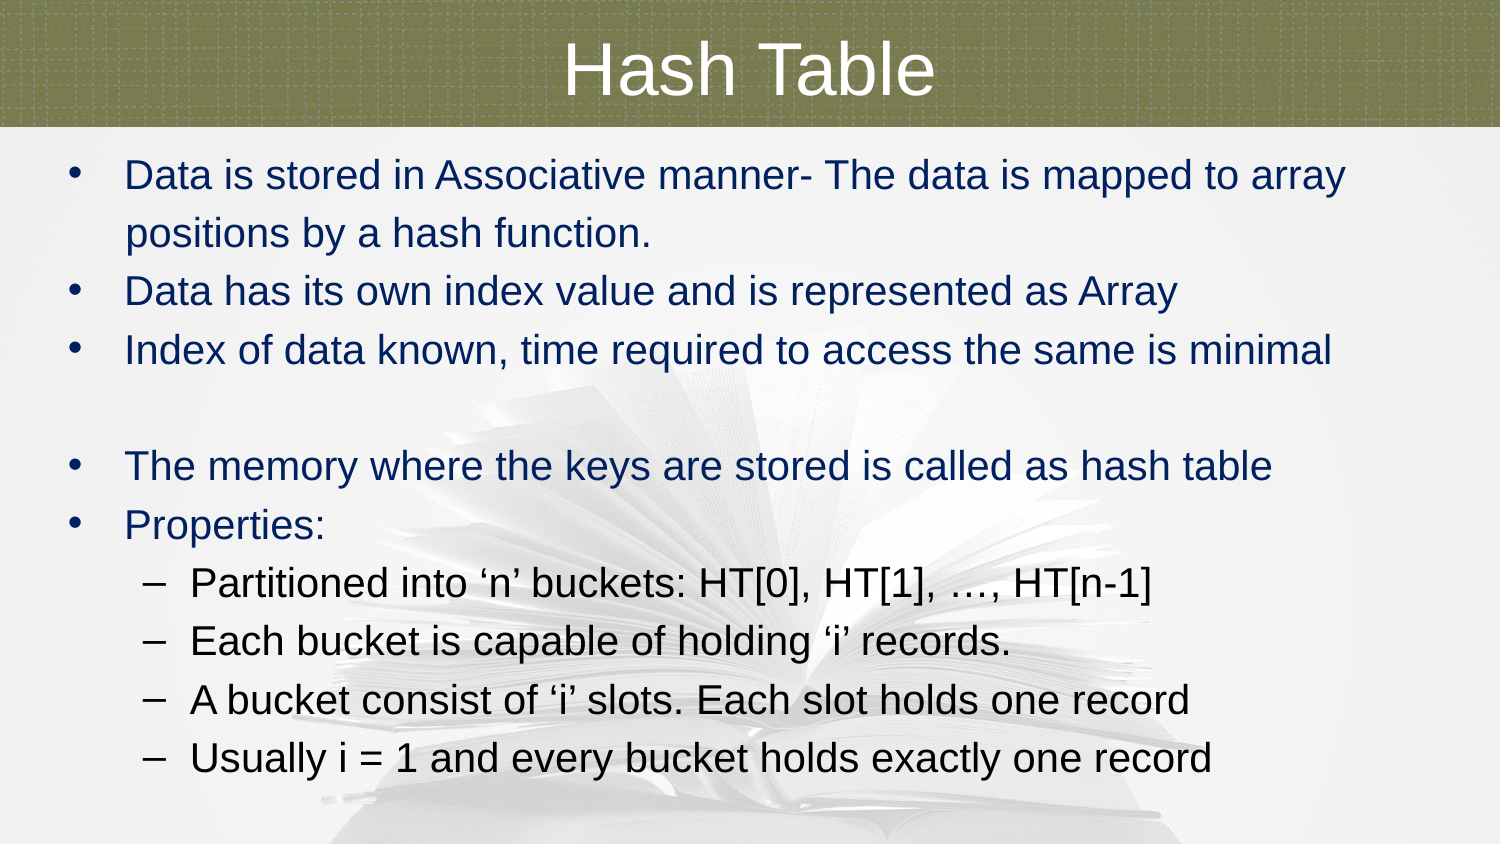

Hash Table
Data is stored in Associative manner- The data is mapped to array
     positions by a hash function.
Data has its own index value and is represented as Array
Index of data known, time required to access the same is minimal

The memory where the keys are stored is called as hash table
Properties:
Partitioned into ‘n’ buckets: HT[0], HT[1], …, HT[n-1]
Each bucket is capable of holding ‘i’ records.
A bucket consist of ‘i’ slots. Each slot holds one record
Usually i = 1 and every bucket holds exactly one record